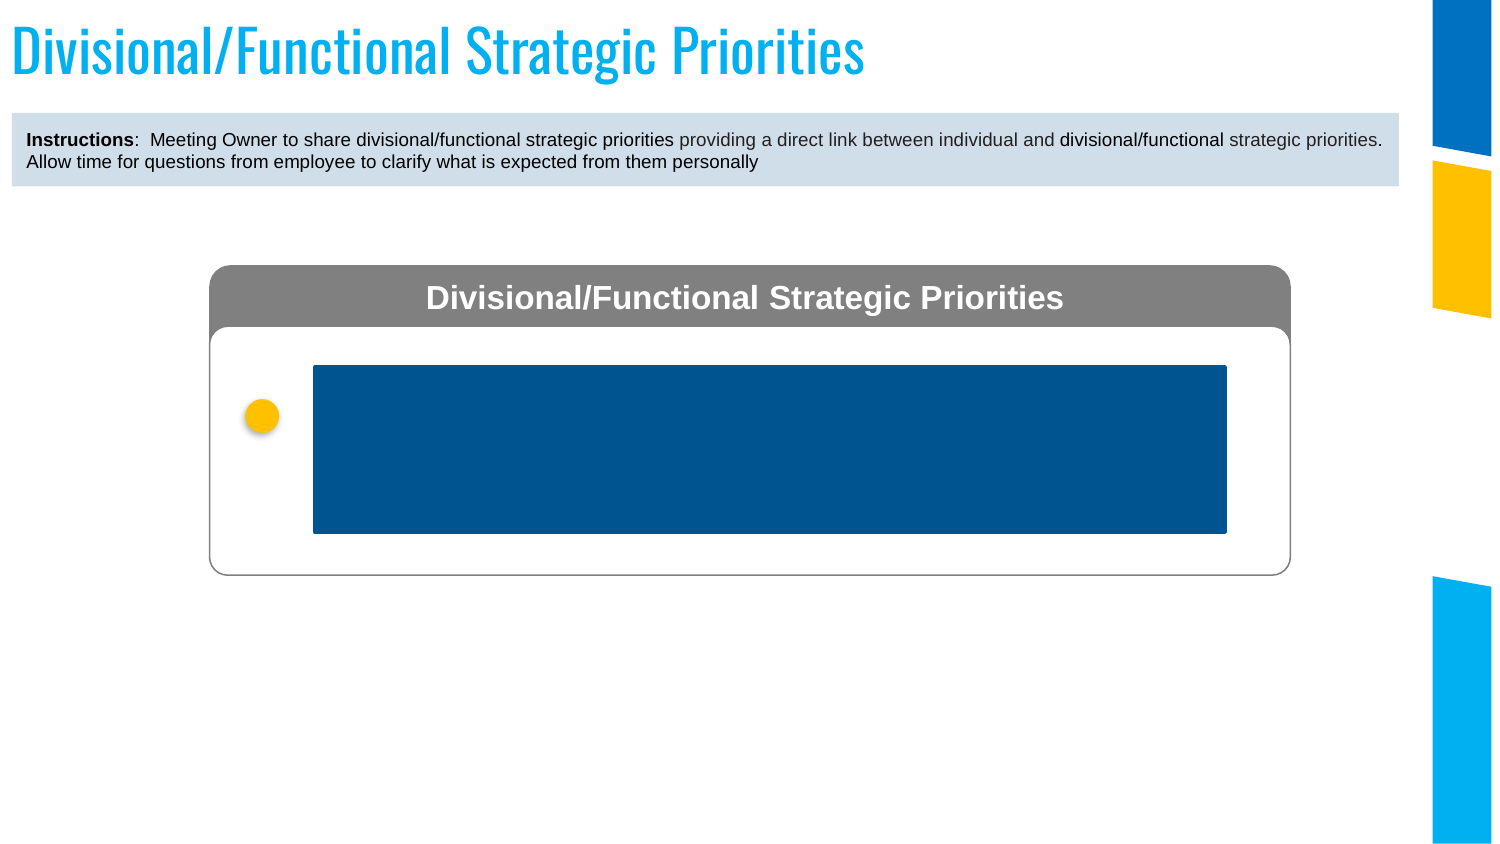

Divisional/Functional Strategic Priorities
Instructions:  Meeting Owner to share divisional/functional strategic priorities providing a direct link between individual and divisional/functional strategic priorities. Allow time for questions from employee to clarify what is expected from them personally
Divisional/Functional Strategic Priorities